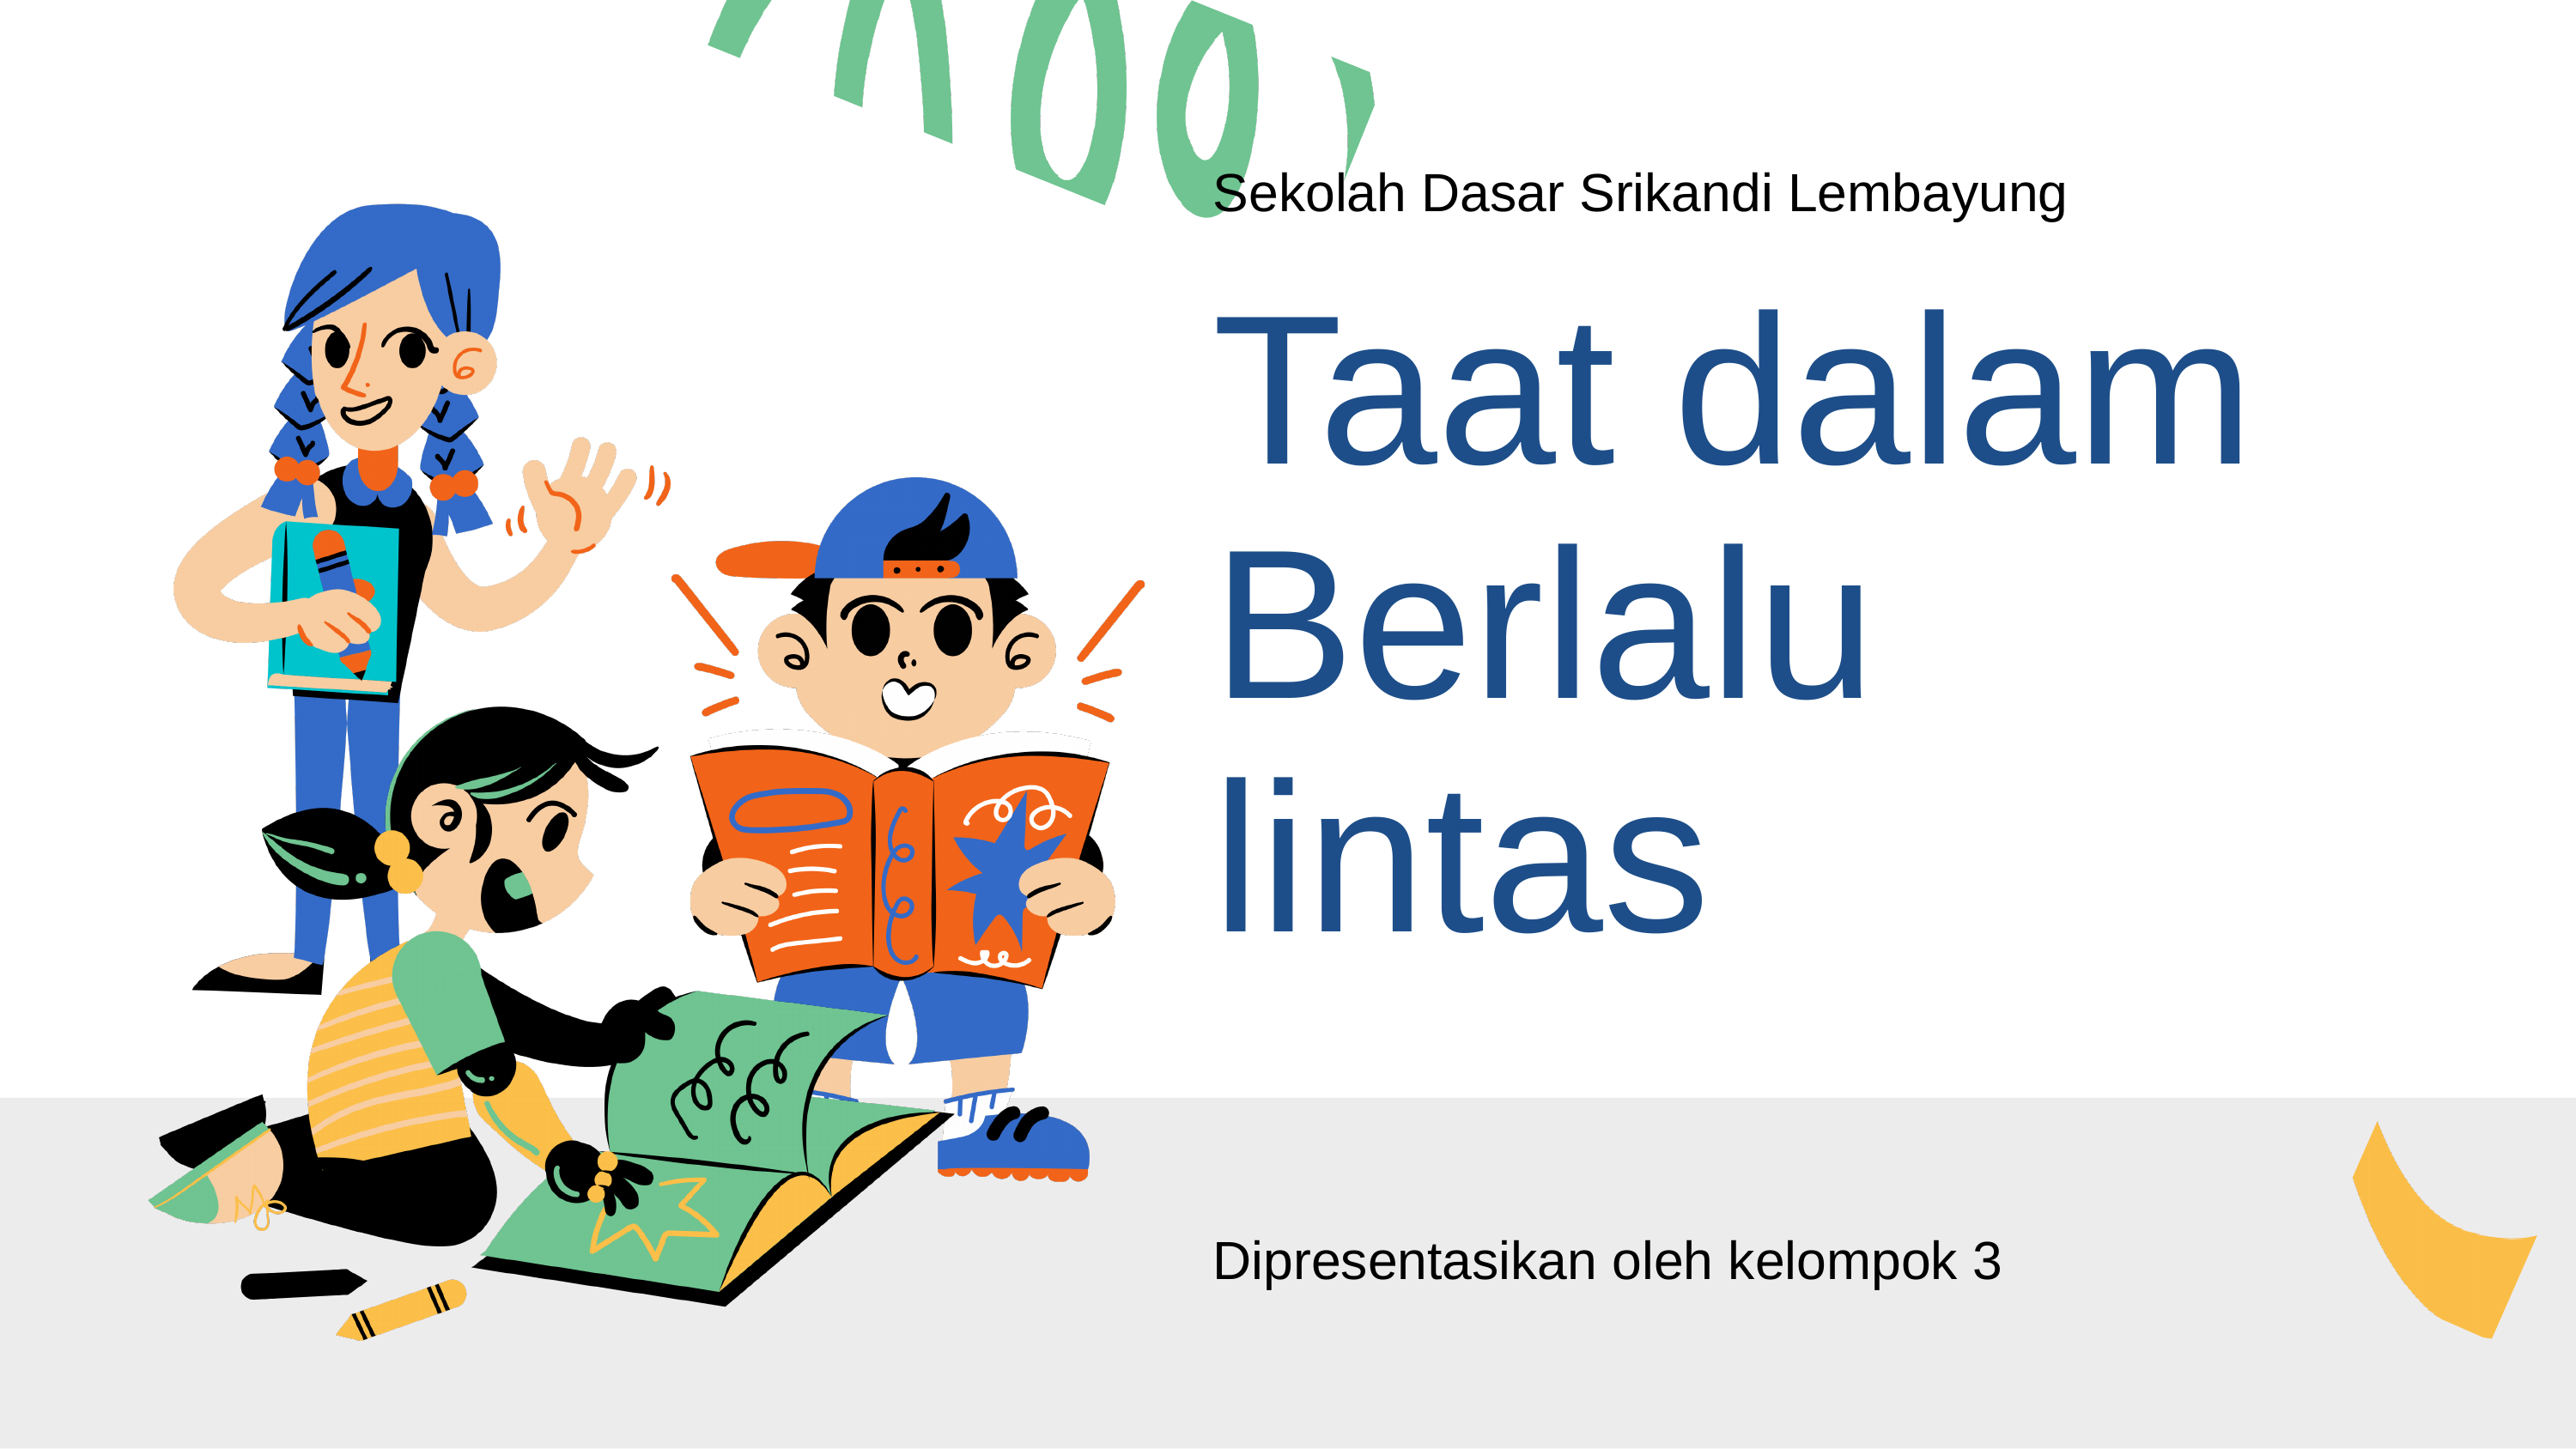

Sekolah Dasar Srikandi Lembayung
Taat dalam Berlalu lintas

Dipresentasikan oleh kelompok 3